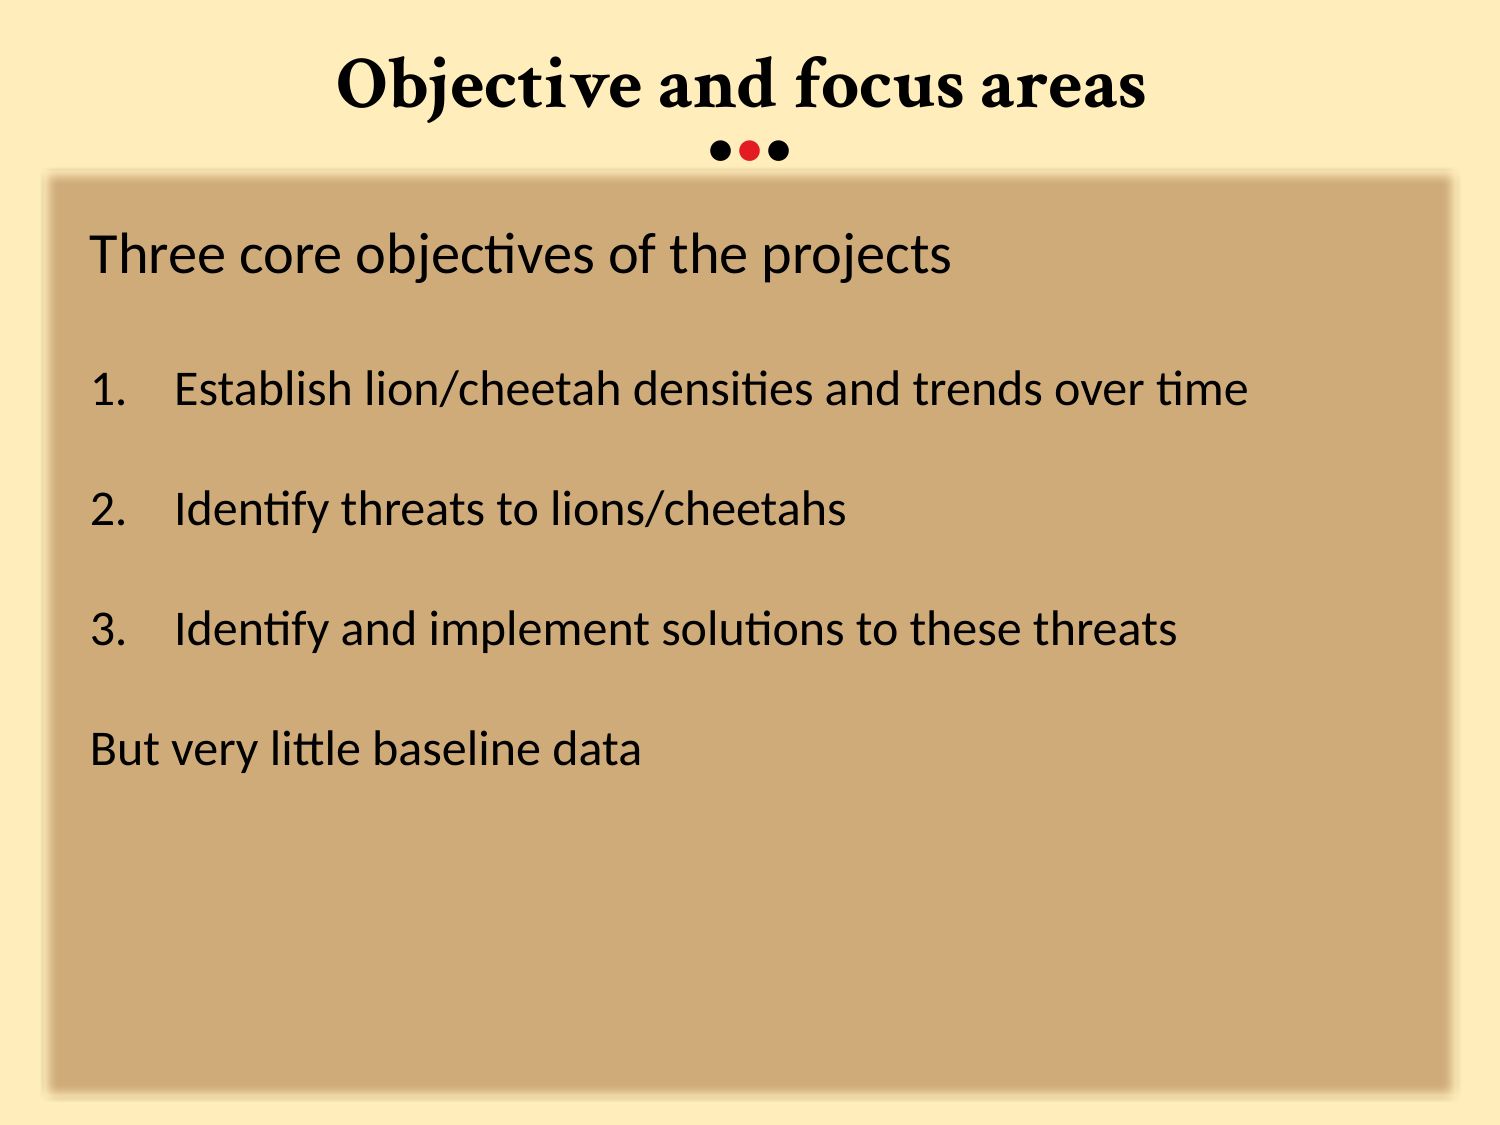

Objective and focus areas
•••

Three core objectives of the projects

Establish lion/cheetah densities and trends over time

Identify threats to lions/cheetahs

Identify and implement solutions to these threats

But very little baseline data